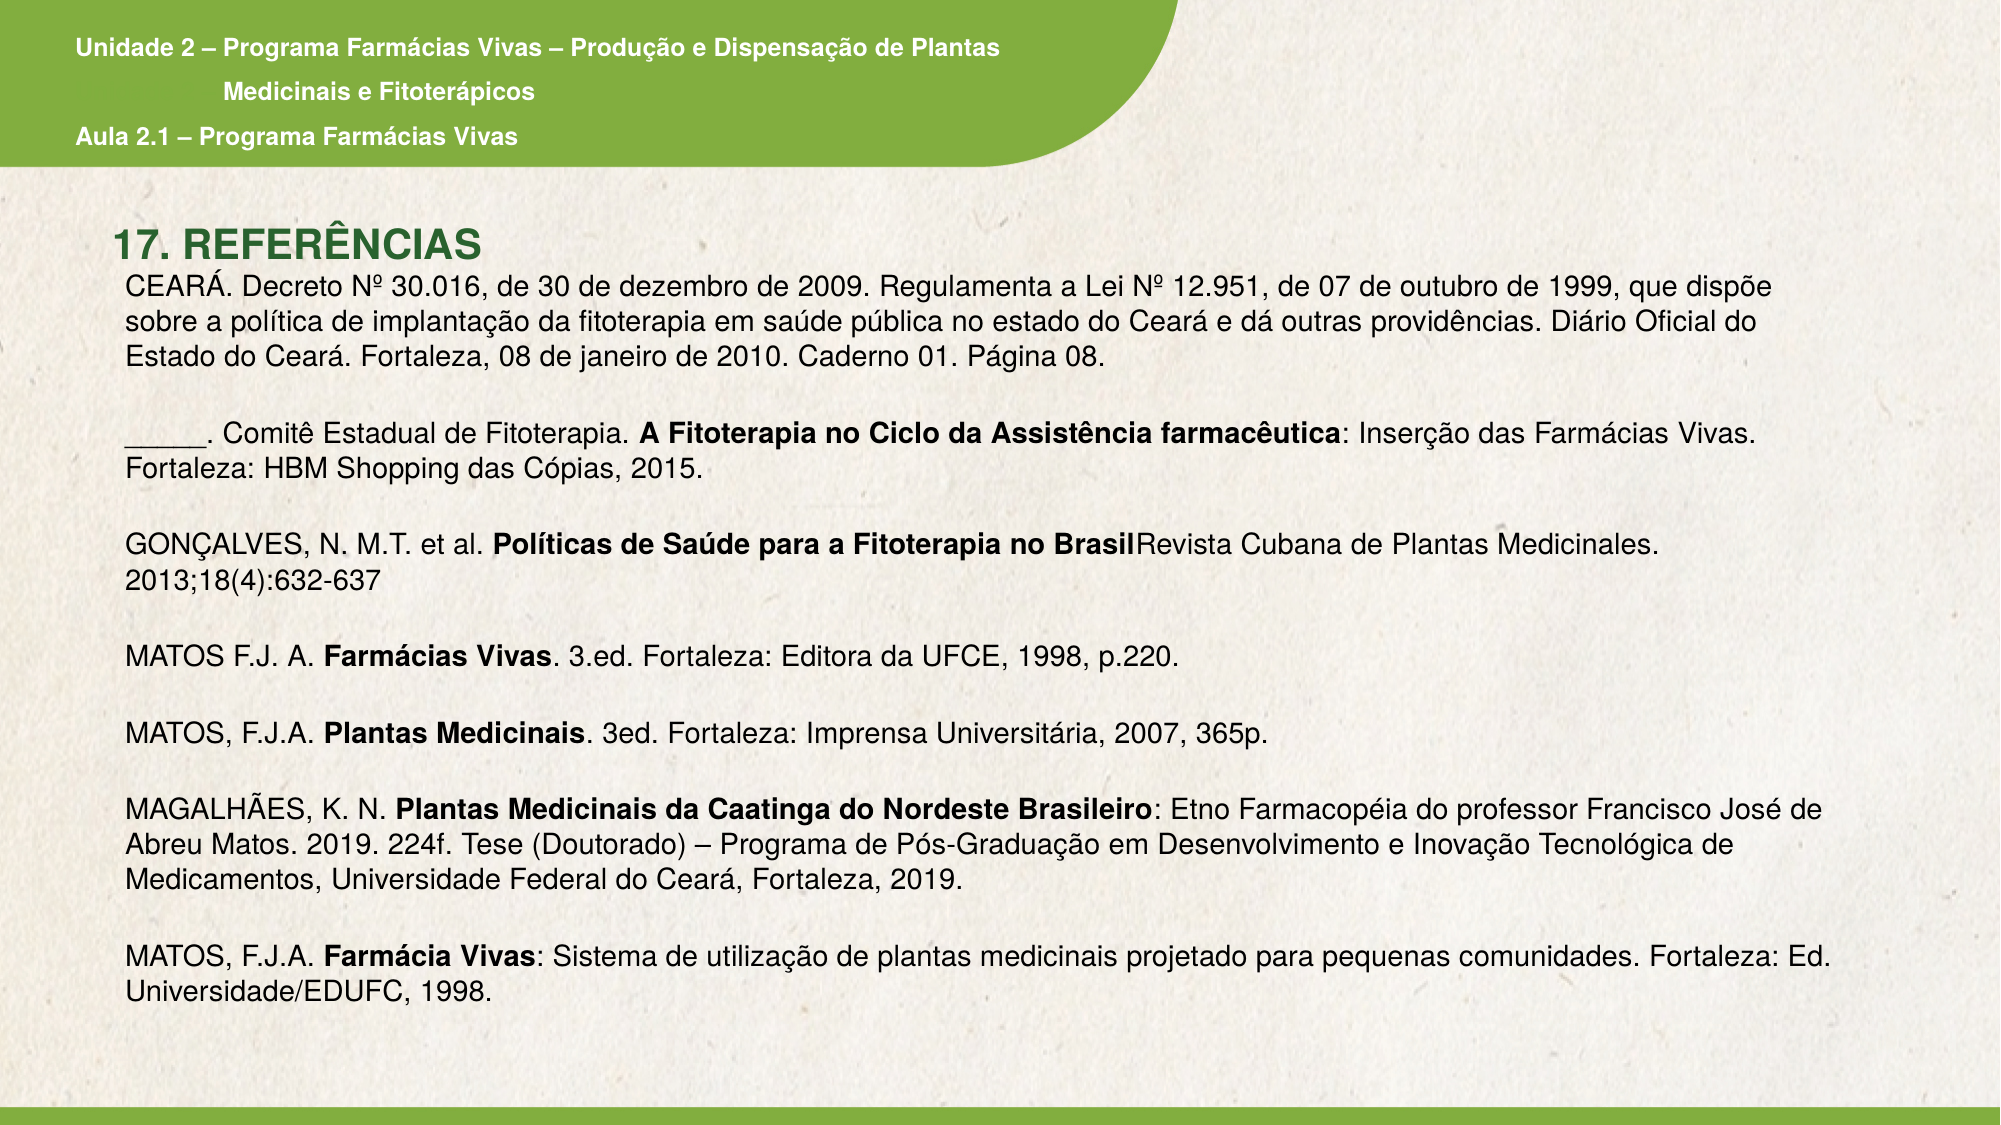

17. REFERÊNCIAS
CEARÁ. Decreto Nº 30.016, de 30 de dezembro de 2009. Regulamenta a Lei Nº 12.951, de 07 de outubro de 1999, que dispõe sobre a política de implantação da fitoterapia em saúde pública no estado do Ceará e dá outras providências. Diário Oficial do Estado do Ceará. Fortaleza, 08 de janeiro de 2010. Caderno 01. Página 08.
_____. Comitê Estadual de Fitoterapia. A Fitoterapia no Ciclo da Assistência farmacêutica: Inserção das Farmácias Vivas. Fortaleza: HBM Shopping das Cópias, 2015.
GONÇALVES, N. M.T. et al. Políticas de Saúde para a Fitoterapia no BrasilRevista Cubana de Plantas Medicinales. 2013;18(4):632-637
MATOS F.J. A. Farmácias Vivas. 3.ed. Fortaleza: Editora da UFCE, 1998, p.220.
MATOS, F.J.A. Plantas Medicinais. 3ed. Fortaleza: Imprensa Universitária, 2007, 365p.
MAGALHÃES, K. N. Plantas Medicinais da Caatinga do Nordeste Brasileiro: Etno Farmacopéia do professor Francisco José de Abreu Matos. 2019. 224f. Tese (Doutorado) – Programa de Pós-Graduação em Desenvolvimento e Inovação Tecnológica de Medicamentos, Universidade Federal do Ceará, Fortaleza, 2019.
MATOS, F.J.A. Farmácia Vivas: Sistema de utilização de plantas medicinais projetado para pequenas comunidades. Fortaleza: Ed. Universidade/EDUFC, 1998.